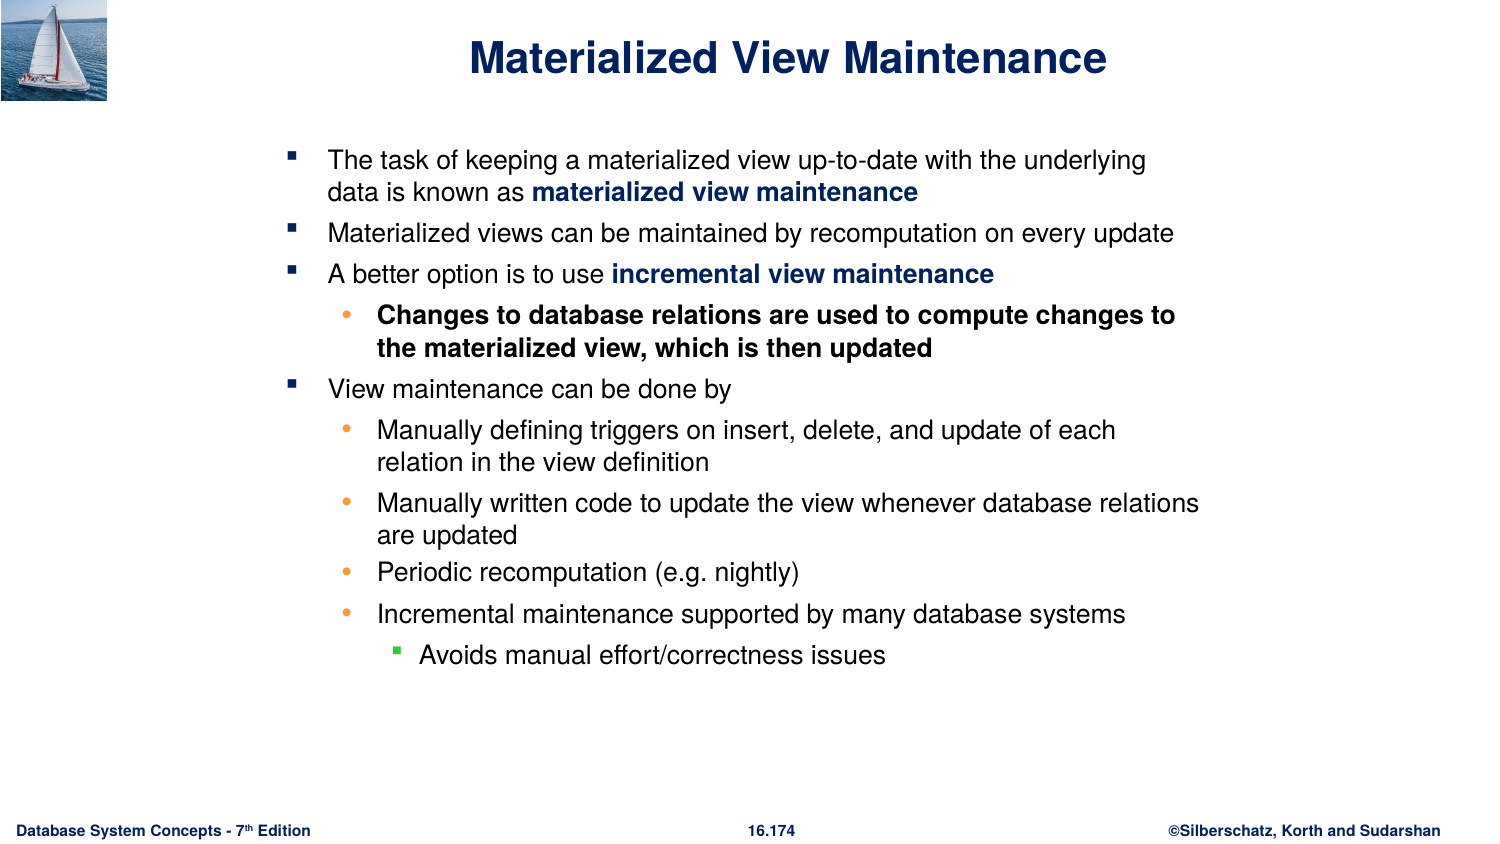

# Materialized View Maintenance
The task of keeping a materialized view up-to-date with the underlying data is known as materialized view maintenance
Materialized views can be maintained by recomputation on every update
A better option is to use incremental view maintenance
Changes to database relations are used to compute changes to the materialized view, which is then updated
View maintenance can be done by
Manually defining triggers on insert, delete, and update of each relation in the view definition
Manually written code to update the view whenever database relations are updated
Periodic recomputation (e.g. nightly)
Incremental maintenance supported by many database systems
Avoids manual effort/correctness issues